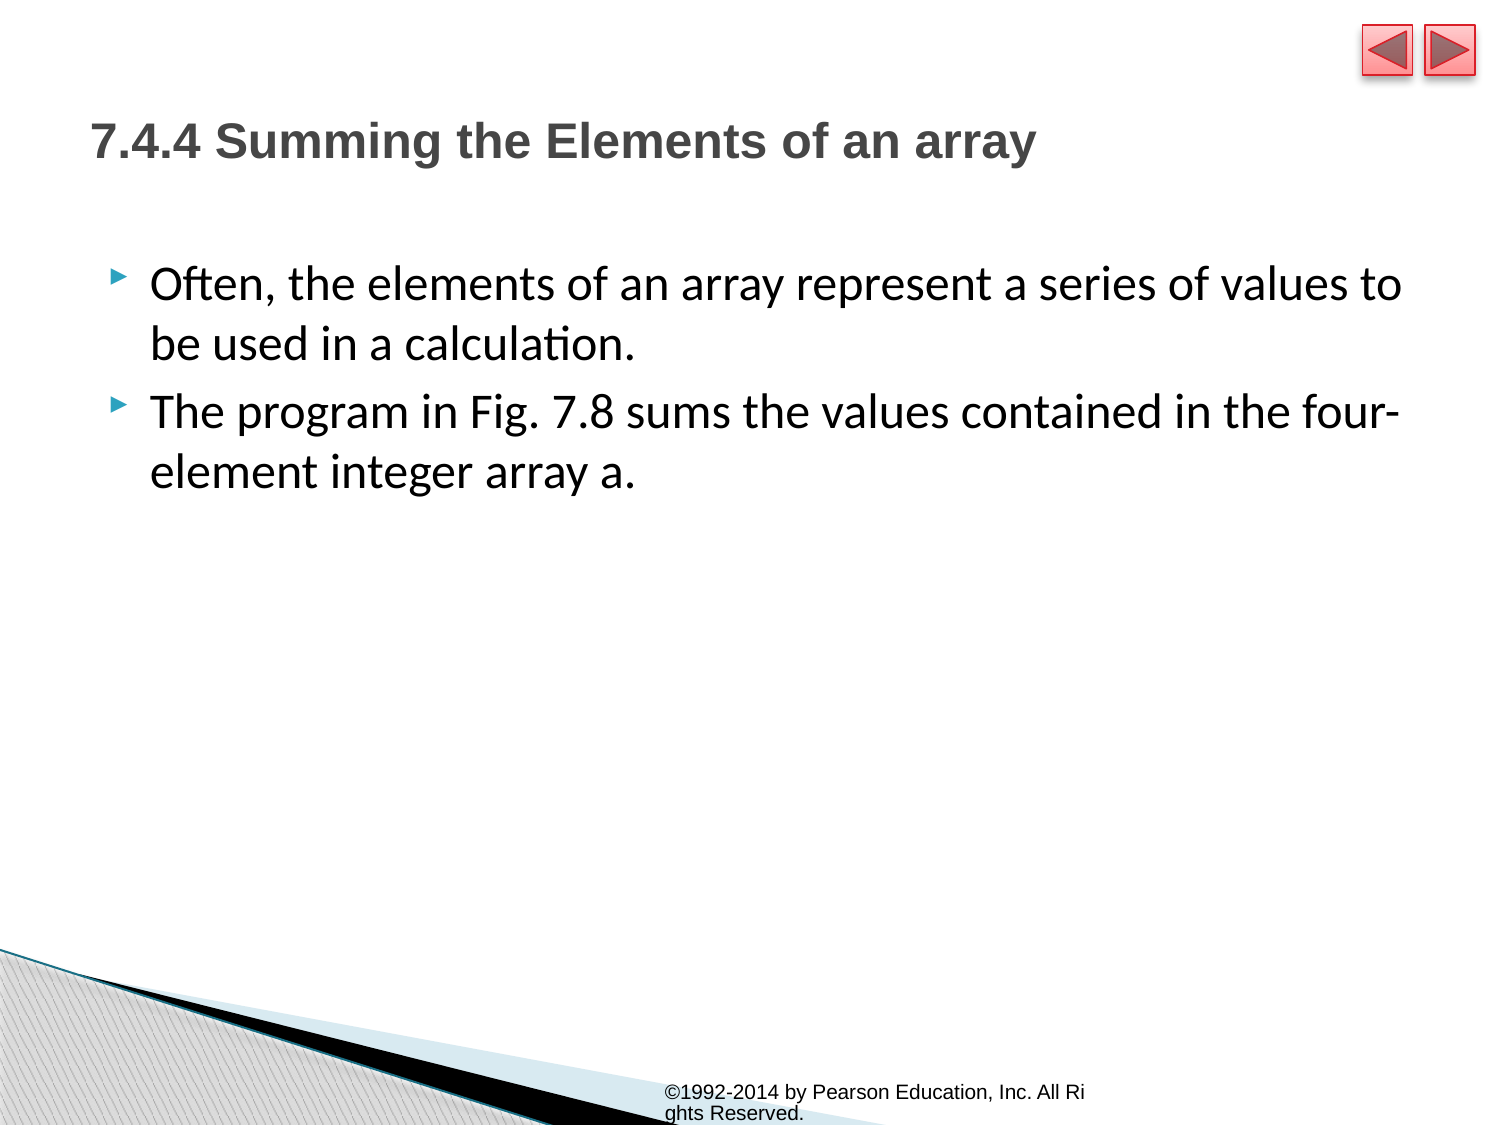

# 7.4.4 Summing the Elements of an array
Often, the elements of an array represent a series of values to be used in a calculation.
The program in Fig. 7.8 sums the values contained in the four-element integer array a.
©1992-2014 by Pearson Education, Inc. All Rights Reserved.